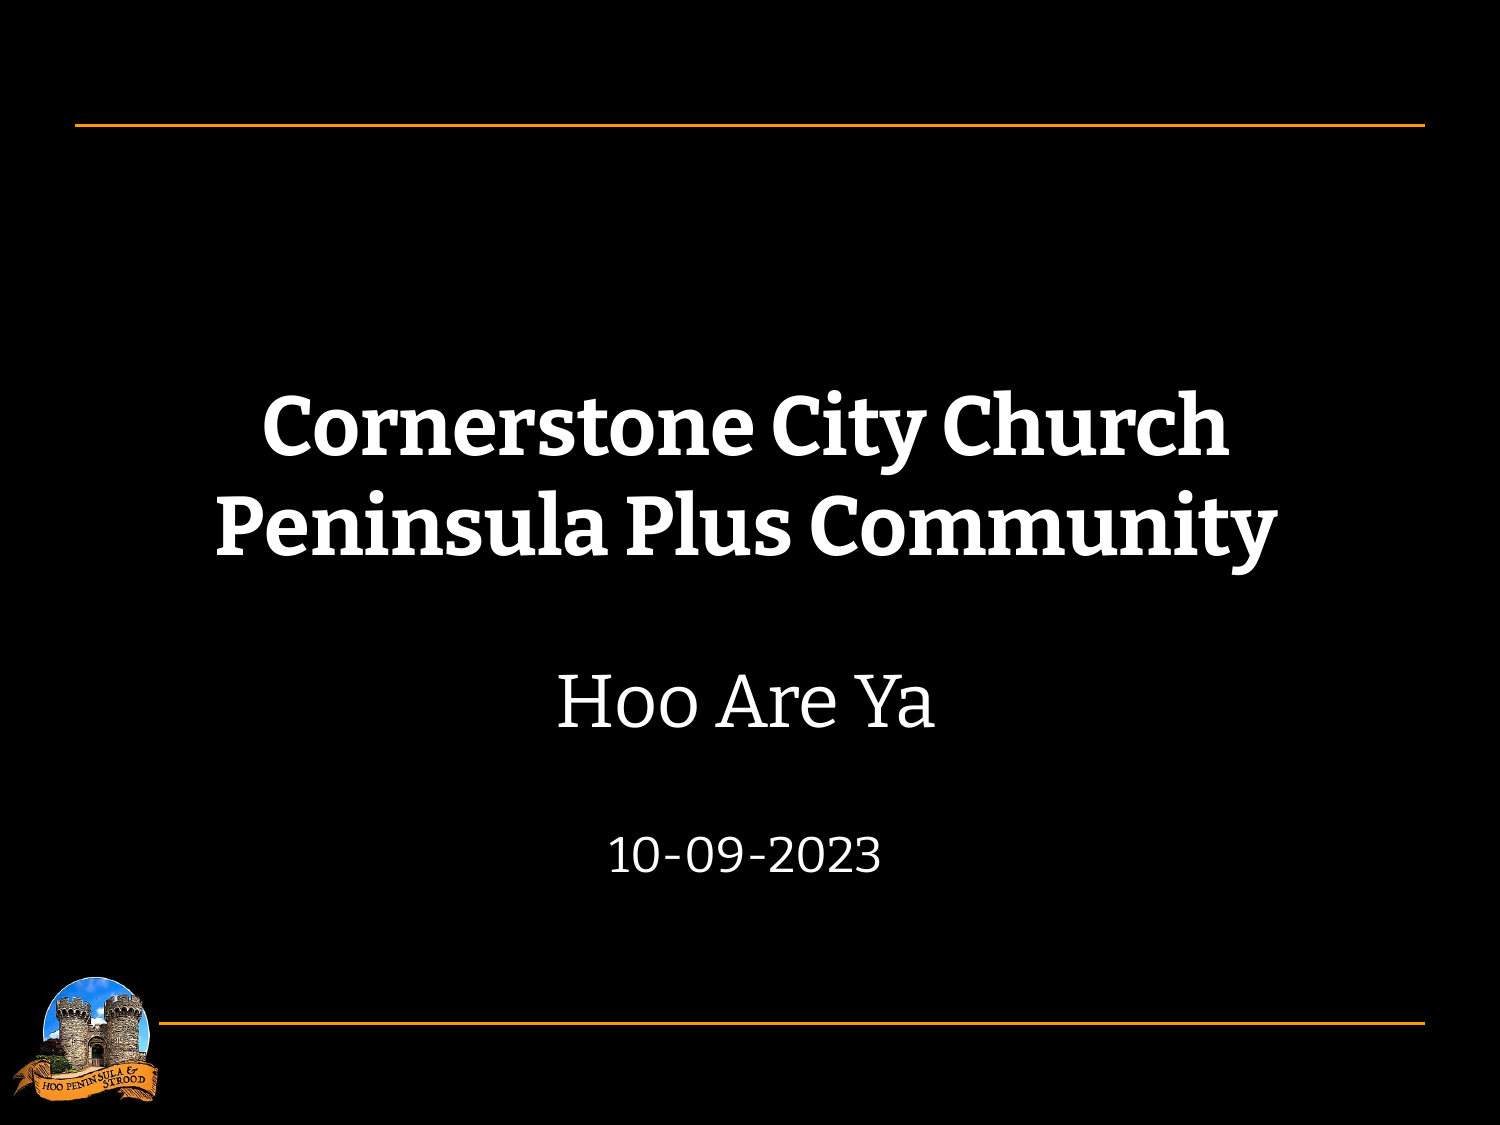

Cornerstone City Church
Peninsula Plus Community
Hoo Are Ya
10-09-2023